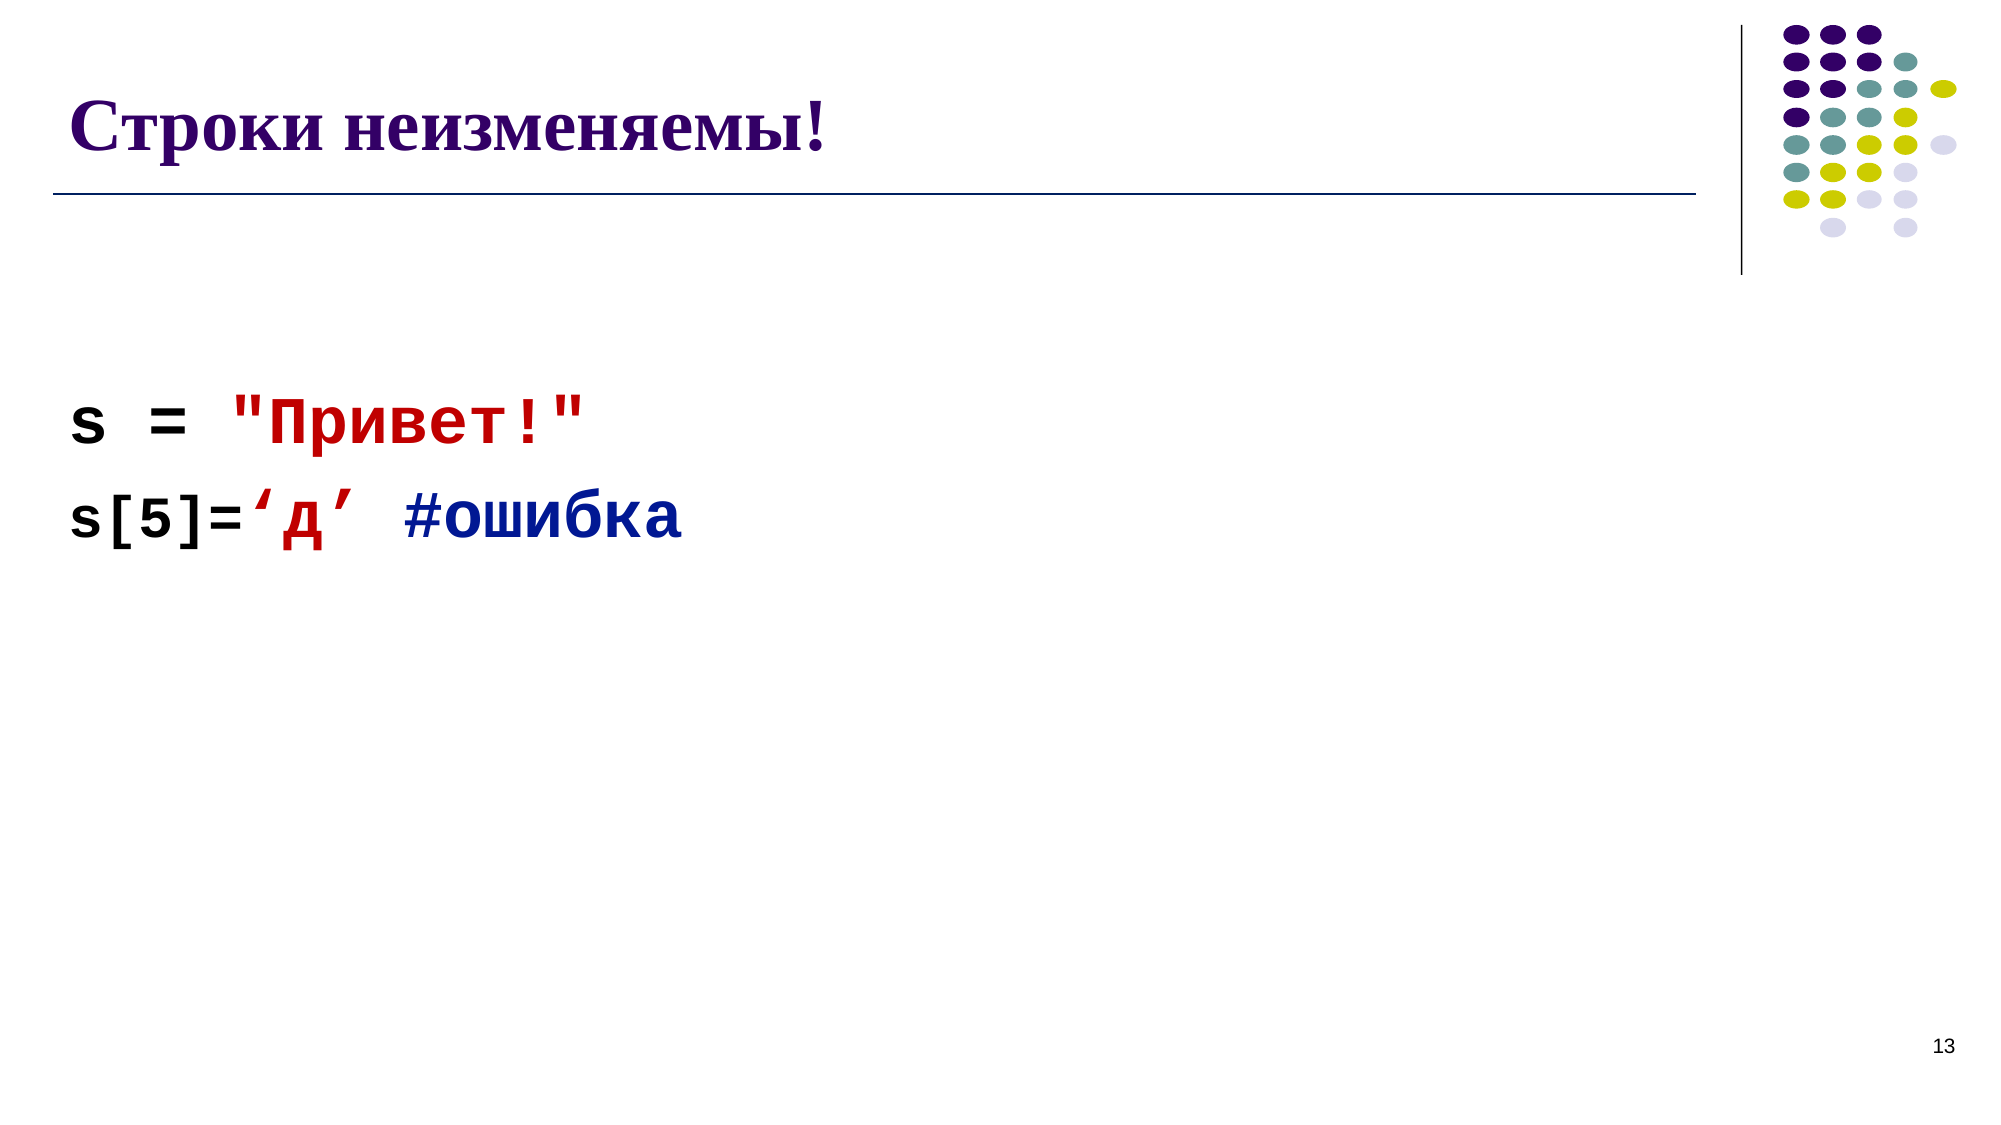

# Строки неизменяемы!
s = "Привет!"
s[5]=‘д’ #ошибка
13